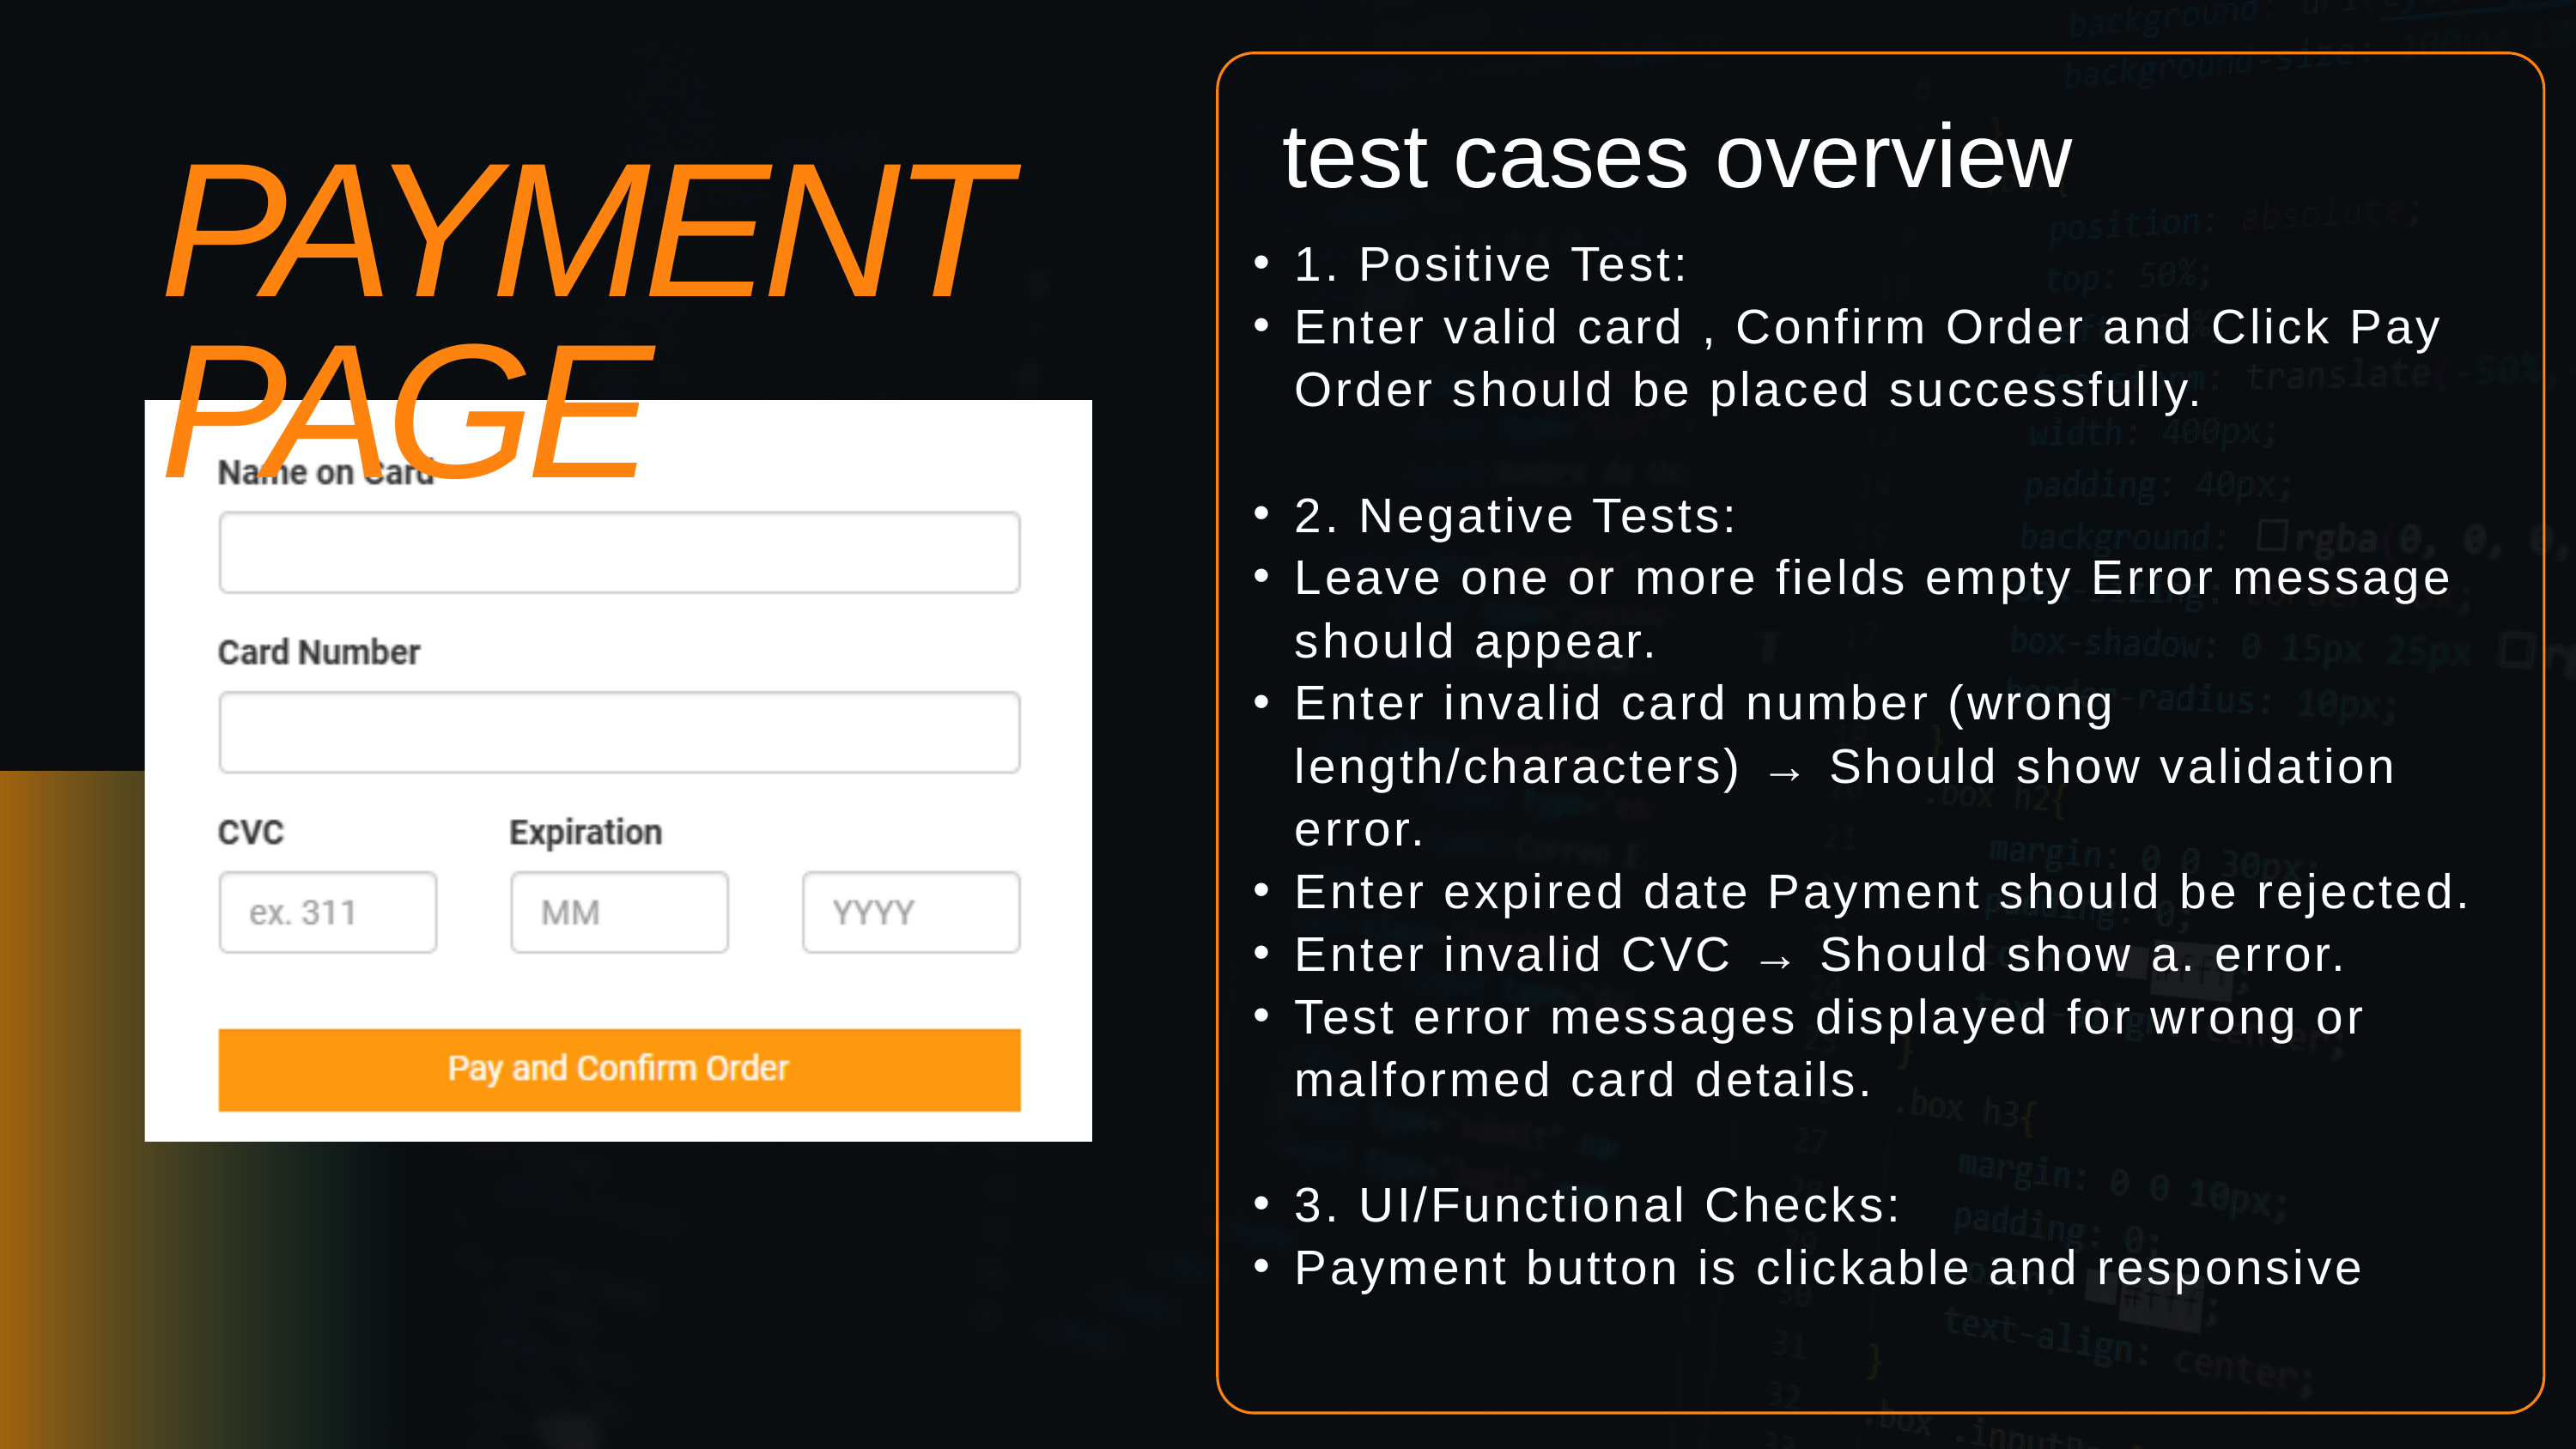

test cases overview
PAYMENT PAGE
1. Positive Test:
Enter valid card , Confirm Order and Click Pay Order should be placed successfully.

2. Negative Tests:
Leave one or more fields empty Error message should appear.
Enter invalid card number (wrong length/characters) → Should show validation error.
Enter expired date Payment should be rejected.
Enter invalid CVC → Should show a. error.
Test error messages displayed for wrong or malformed card details.

3. UI/Functional Checks:
Payment button is clickable and responsive